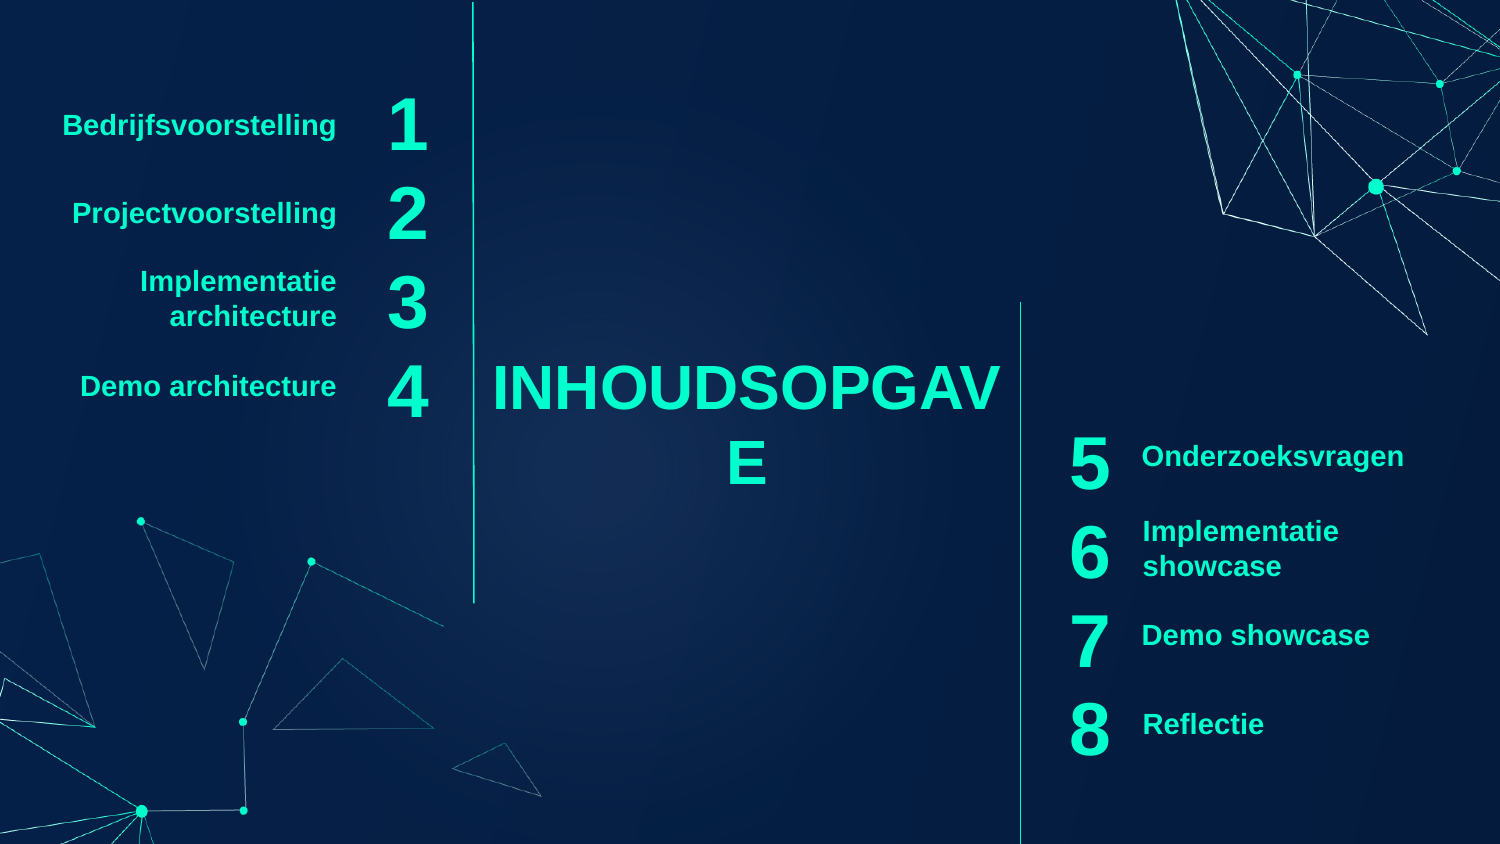

1
Bedrijfsvoorstelling
2
Projectvoorstelling
3
Implementatie architecture
# INHOUDSOPGAVE
4
Demo architecture
5
Onderzoeksvragen
6
Implementatie showcase
7
Demo showcase
8
Reflectie